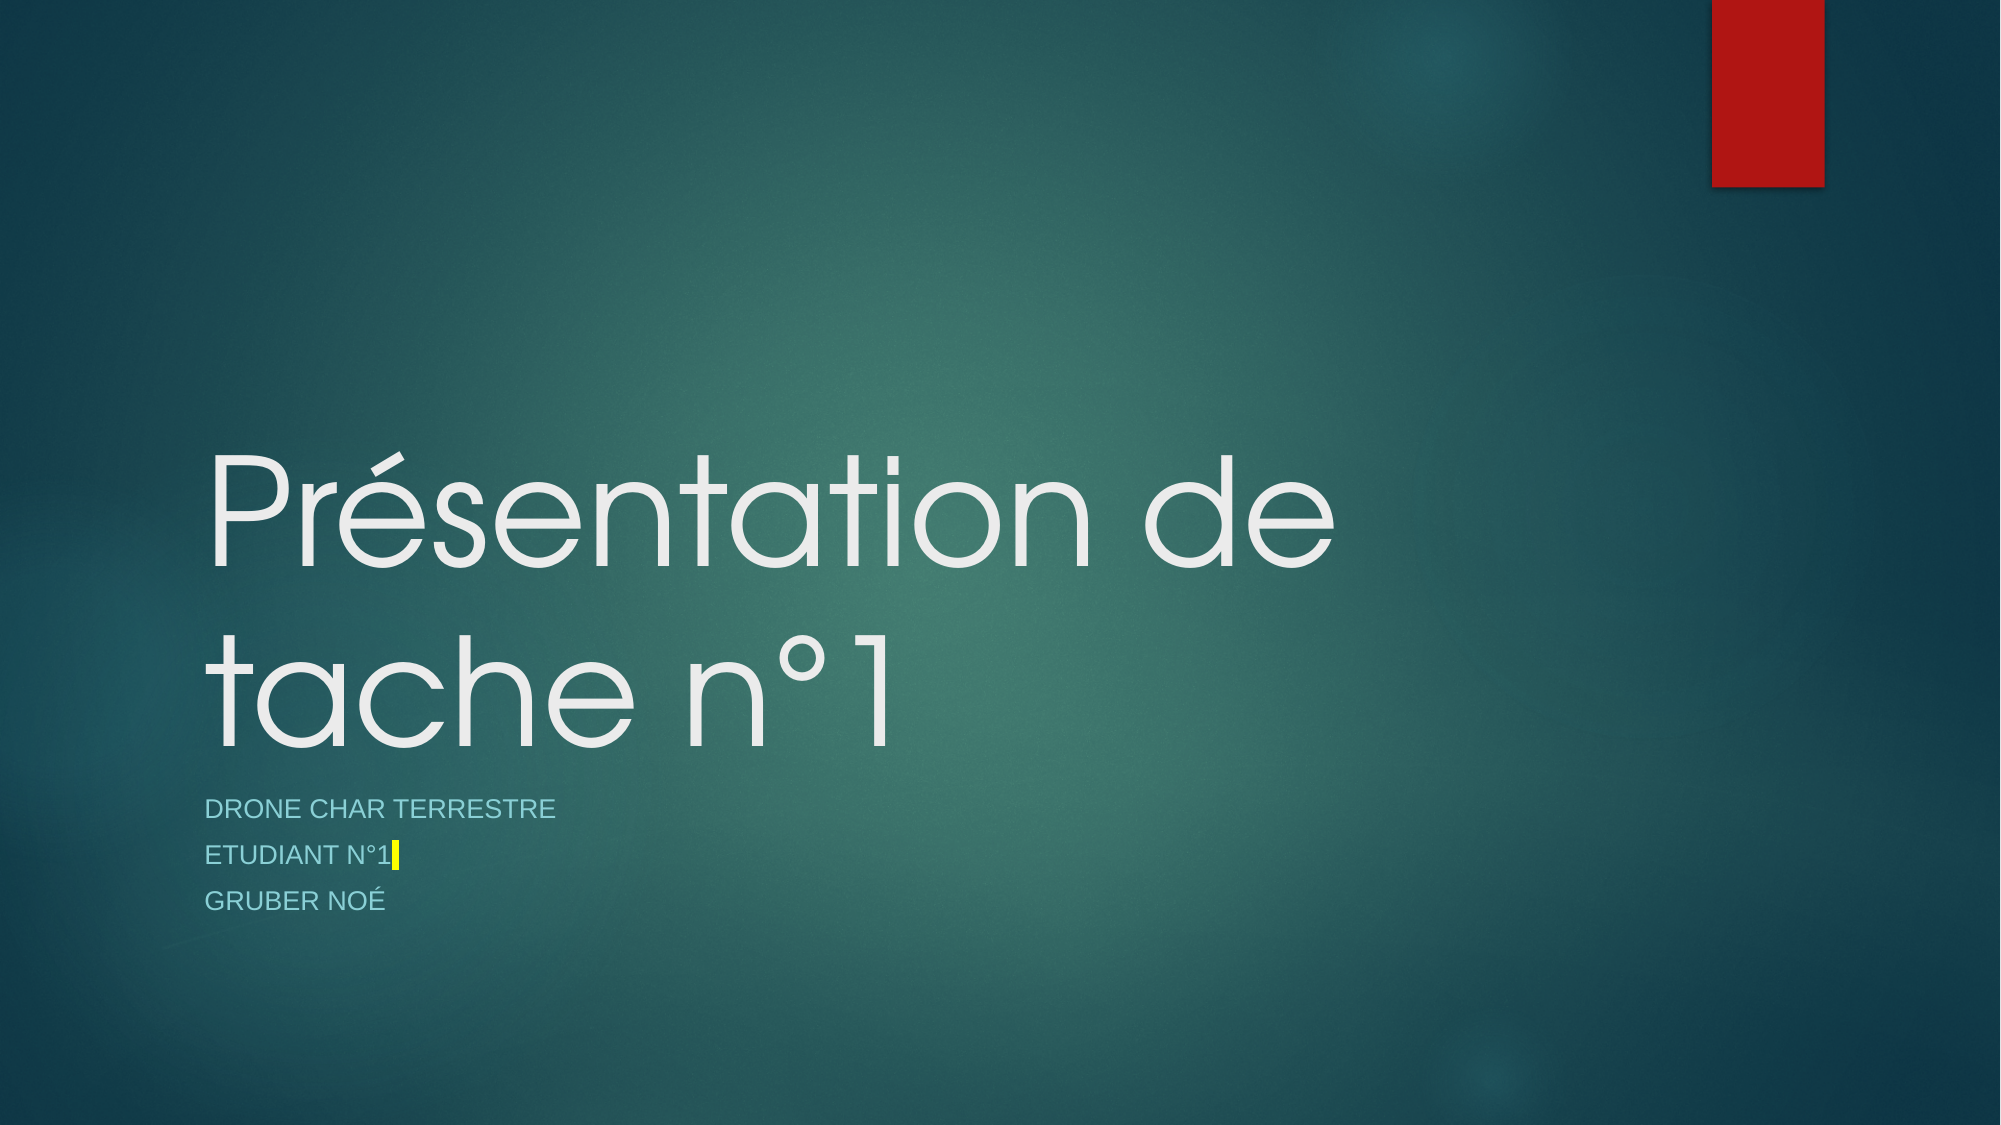

# Présentation de tache n°1
Drone Char terrestre
Etudiant n°1
Gruber Noé